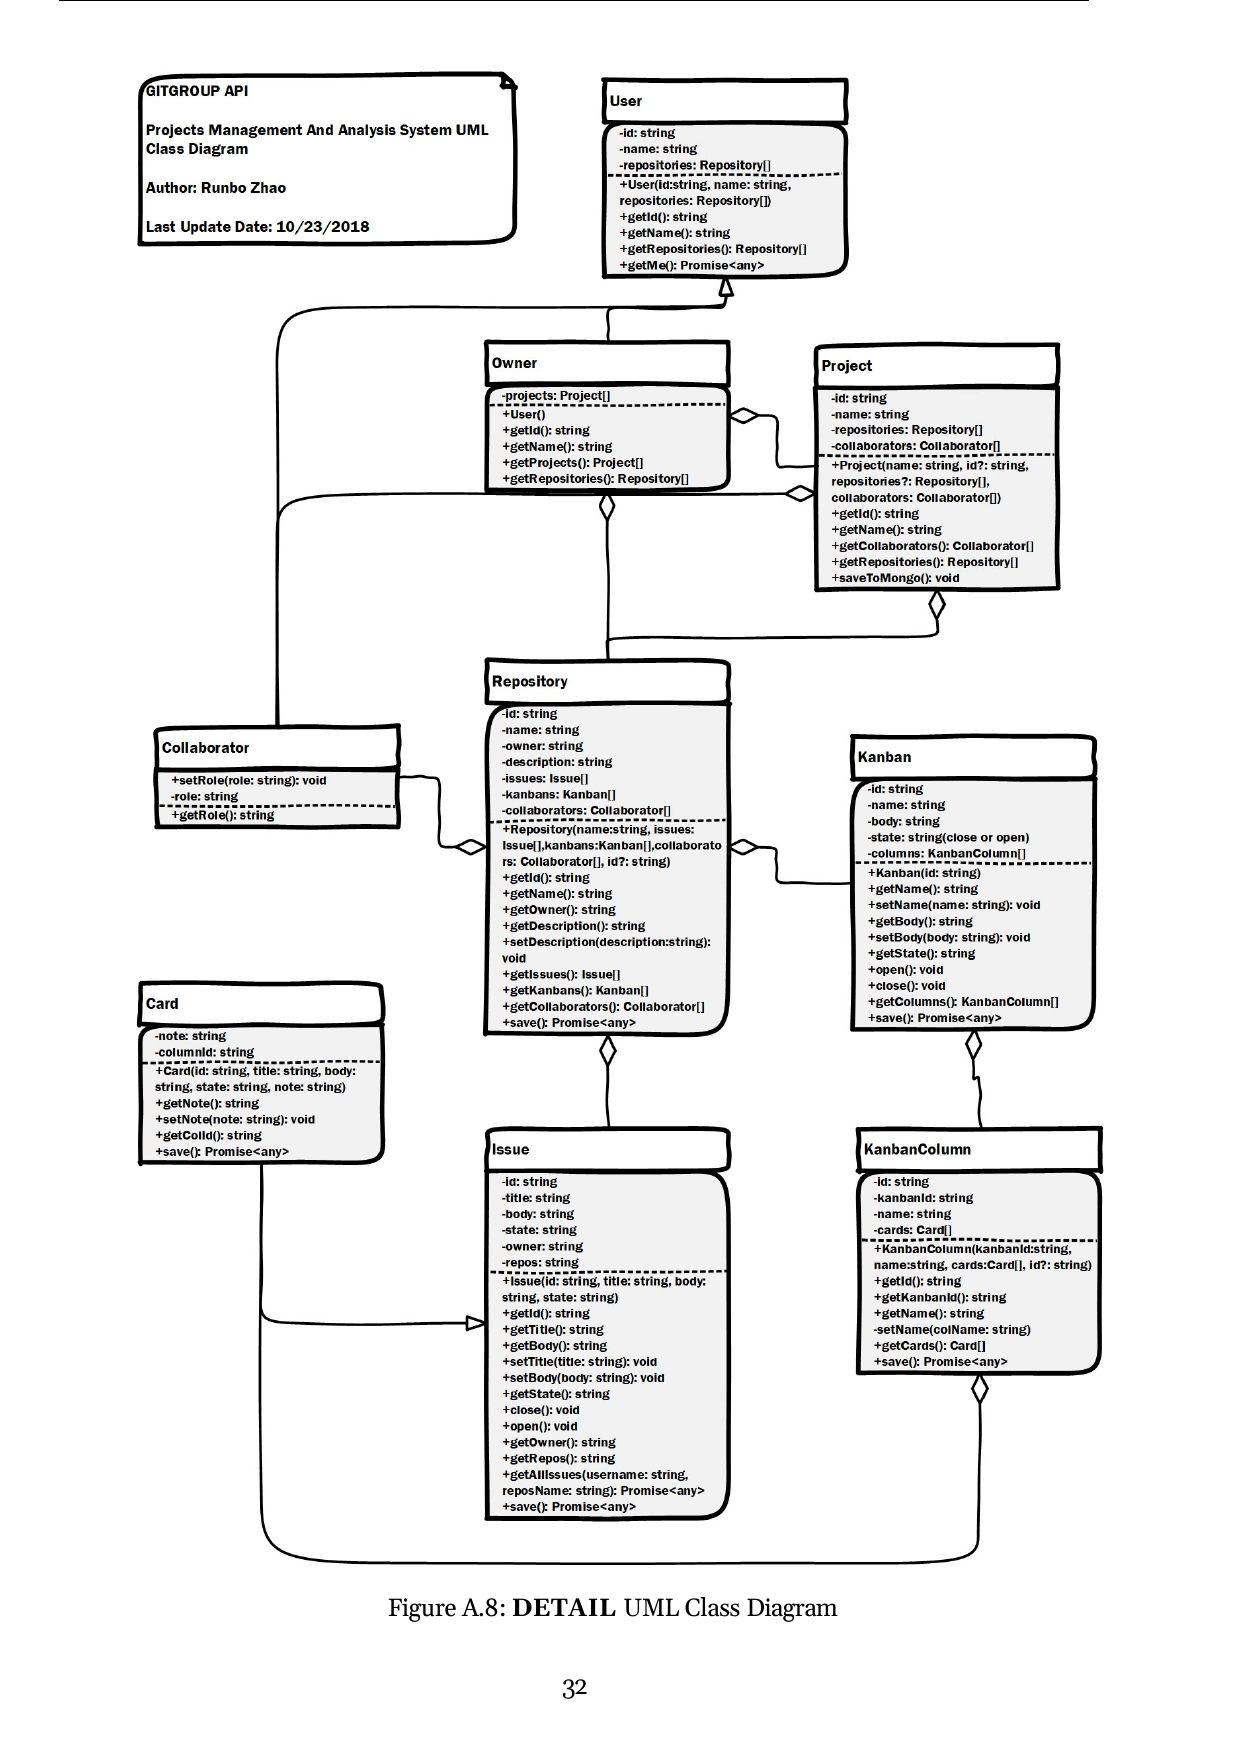

Figure A.8: DETAIL UML Class Diagram
32